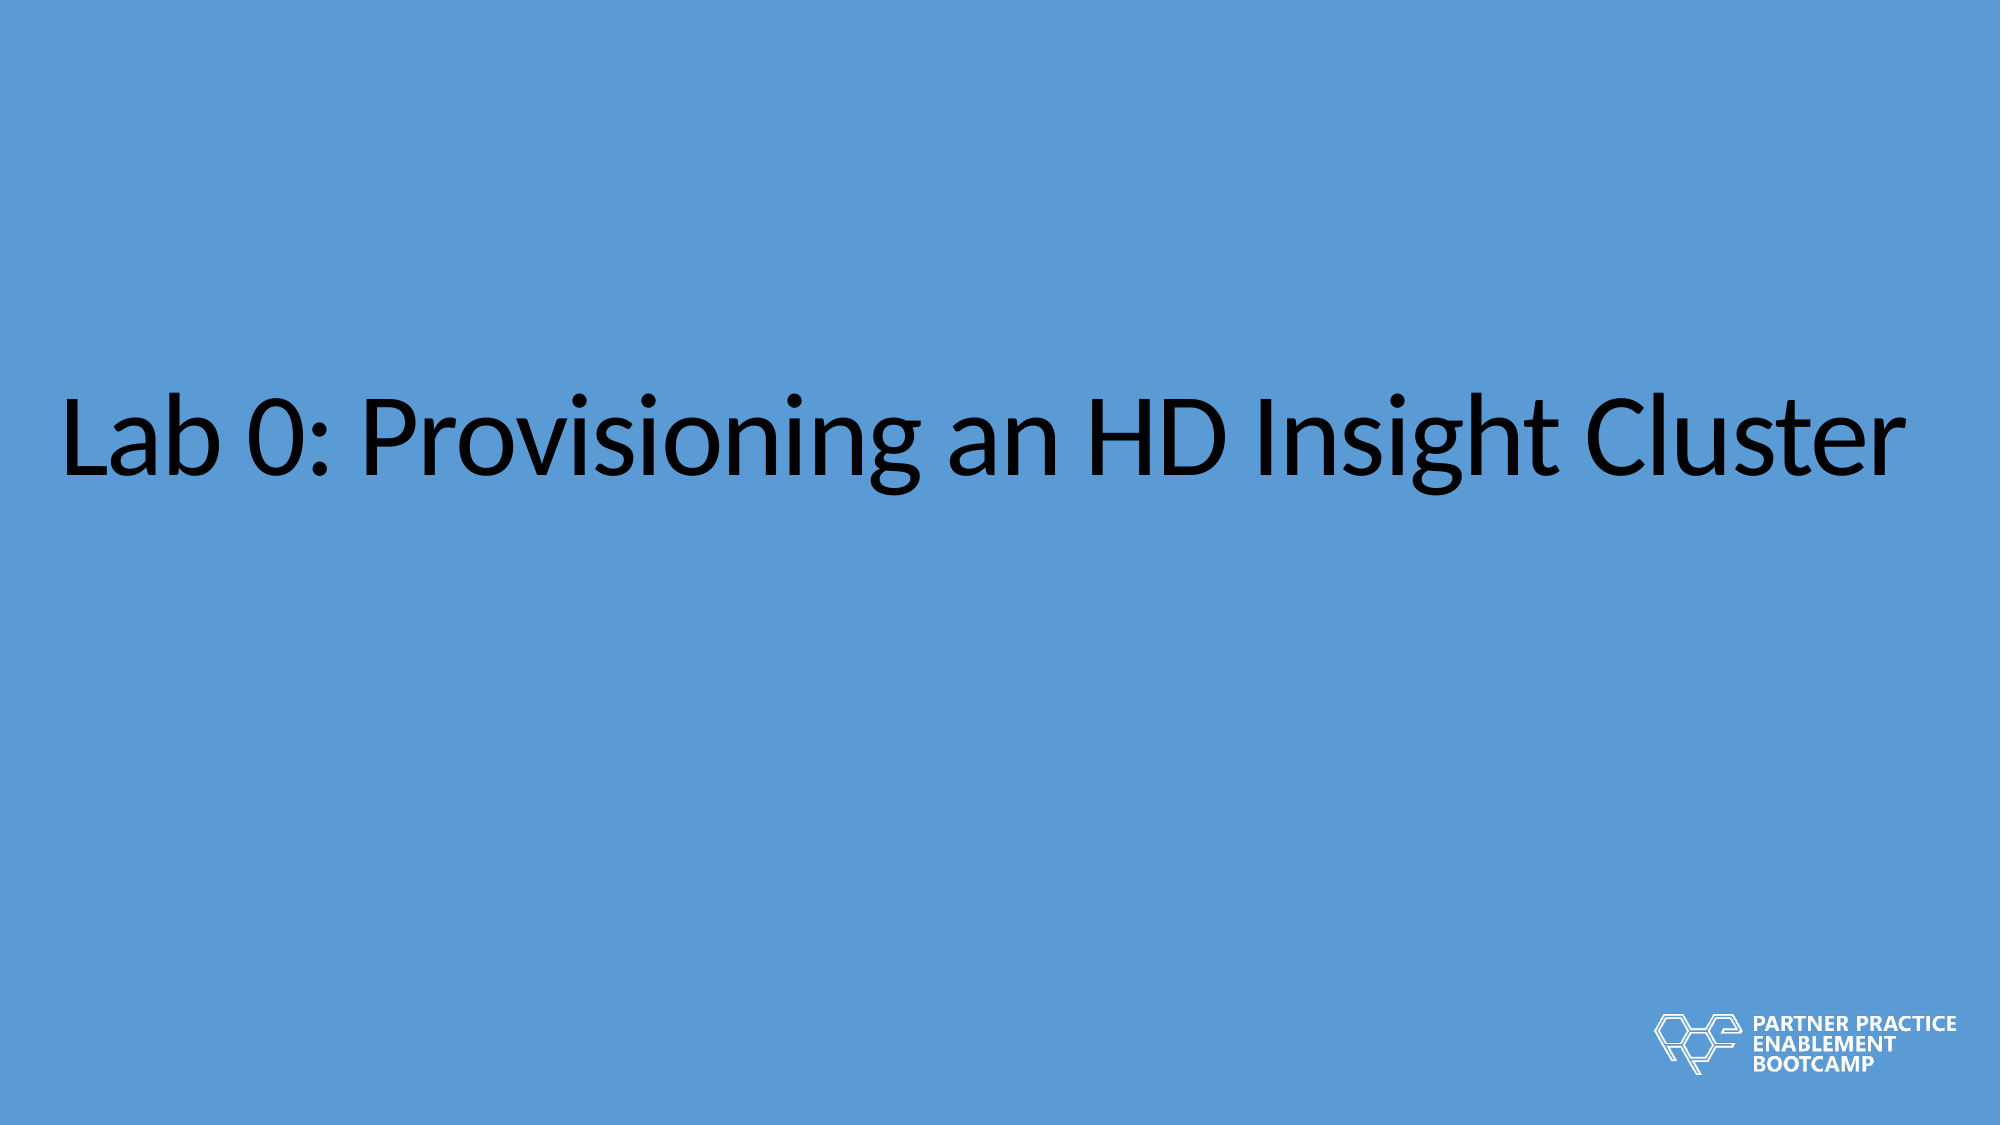

# Lab 0: Provisioning an HD Insight Cluster